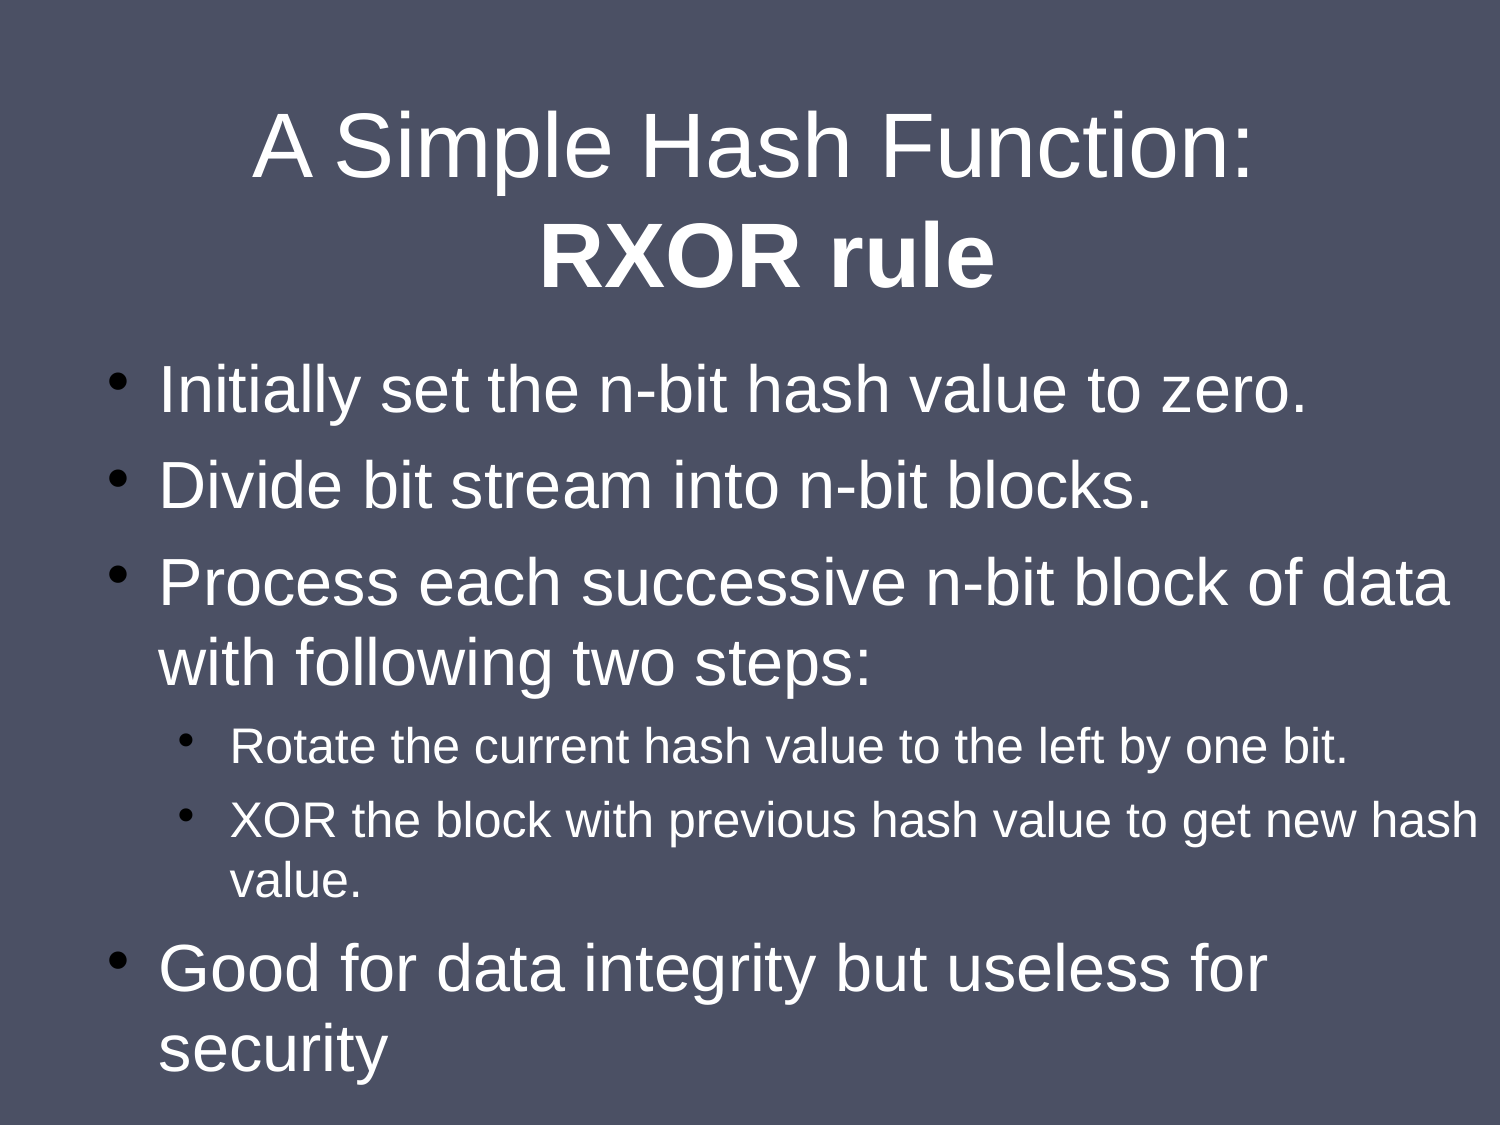

A Simple Hash Function:
RXOR rule
Initially set the n-bit hash value to zero.
Divide bit stream into n-bit blocks.
Process each successive n-bit block of data with following two steps:
Rotate the current hash value to the left by one bit.
XOR the block with previous hash value to get new hash value.
Good for data integrity but useless for security